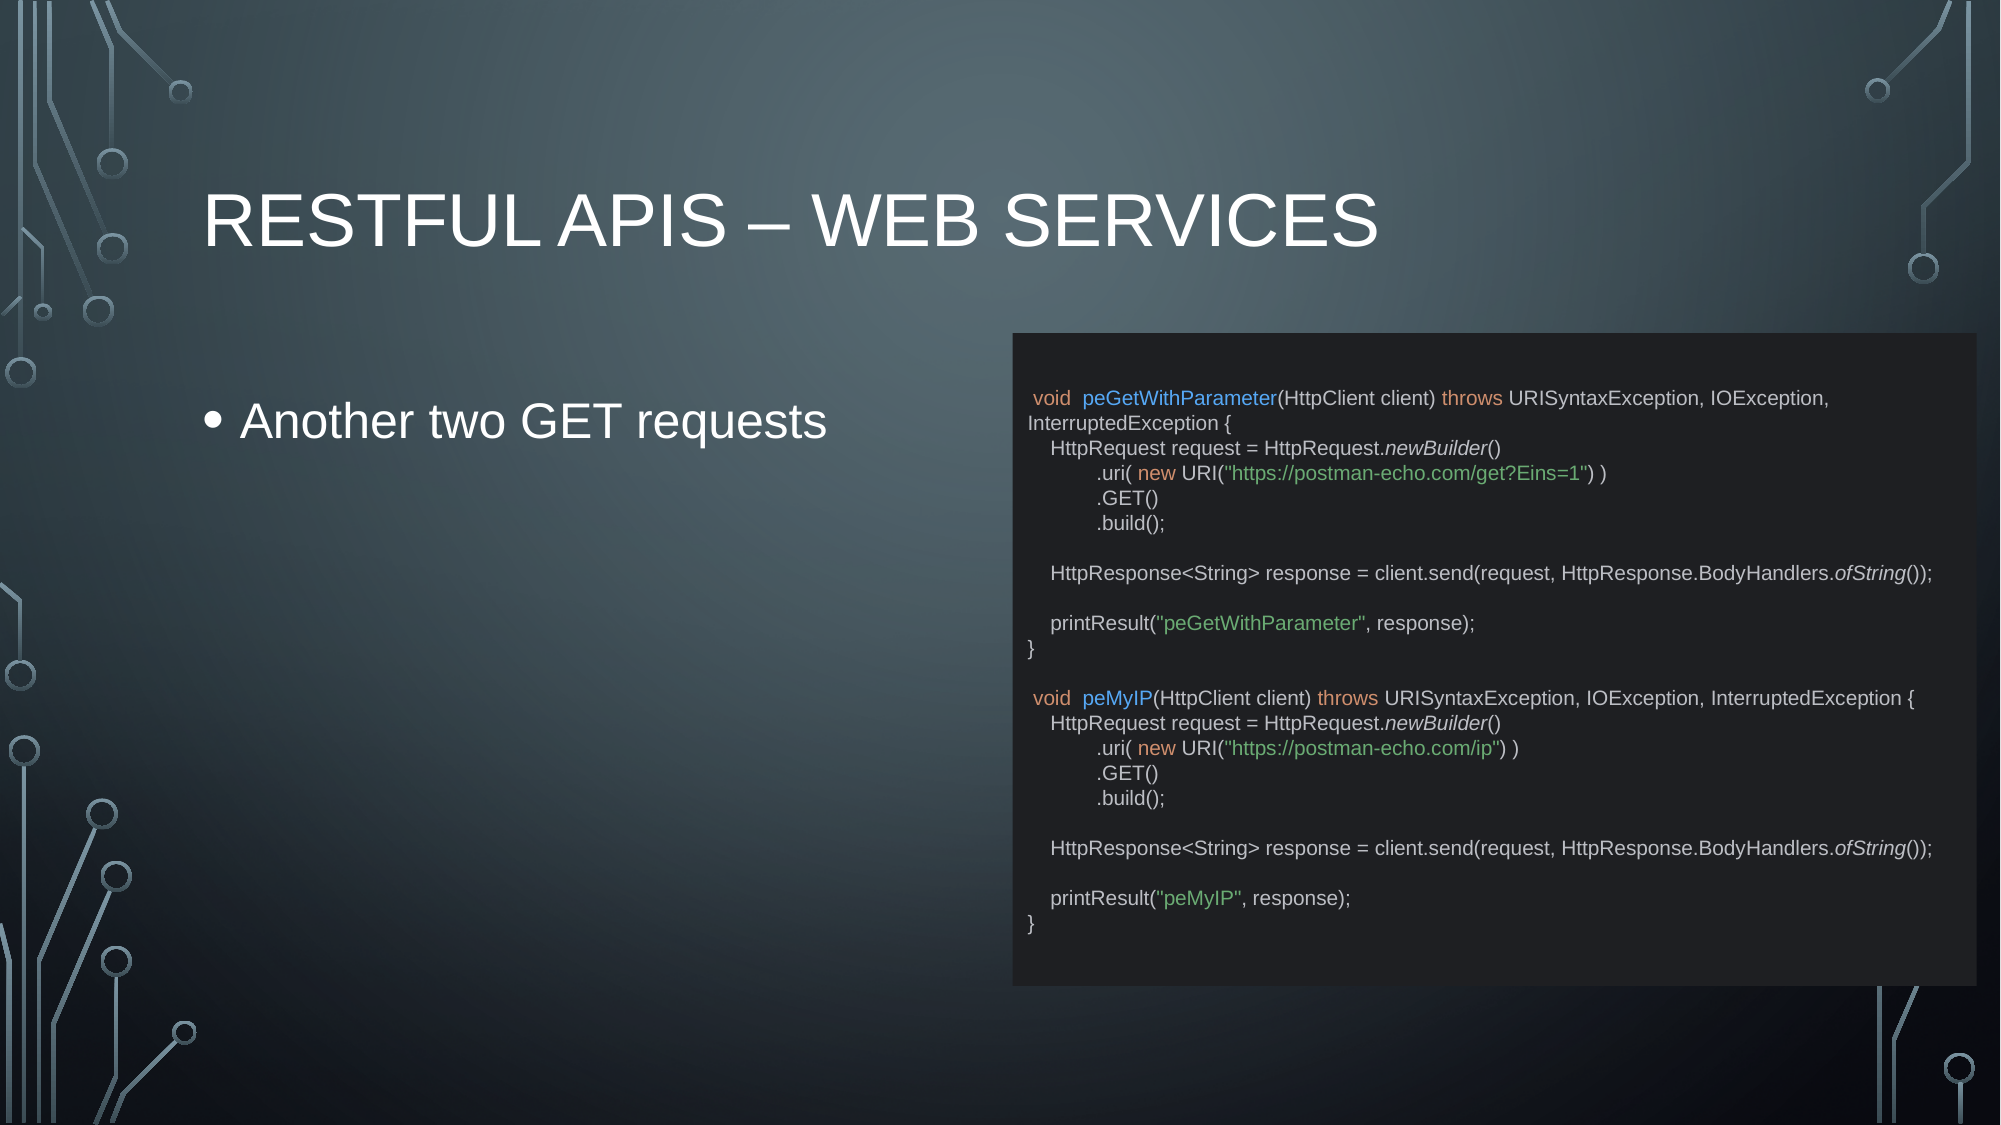

# Restful APIs – Web Services
Part 4
Another two GET requests
 void  peGetWithParameter(HttpClient client) throws URISyntaxException, IOException, InterruptedException {
    HttpRequest request = HttpRequest.newBuilder()
            .uri( new URI("https://postman-echo.com/get?Eins=1") )
            .GET()
            .build();
    HttpResponse<String> response = client.send(request, HttpResponse.BodyHandlers.ofString());
    printResult("peGetWithParameter", response);
}
 void  peMyIP(HttpClient client) throws URISyntaxException, IOException, InterruptedException {
    HttpRequest request = HttpRequest.newBuilder()
            .uri( new URI("https://postman-echo.com/ip") )
            .GET()
            .build();
    HttpResponse<String> response = client.send(request, HttpResponse.BodyHandlers.ofString());
    printResult("peMyIP", response);
}